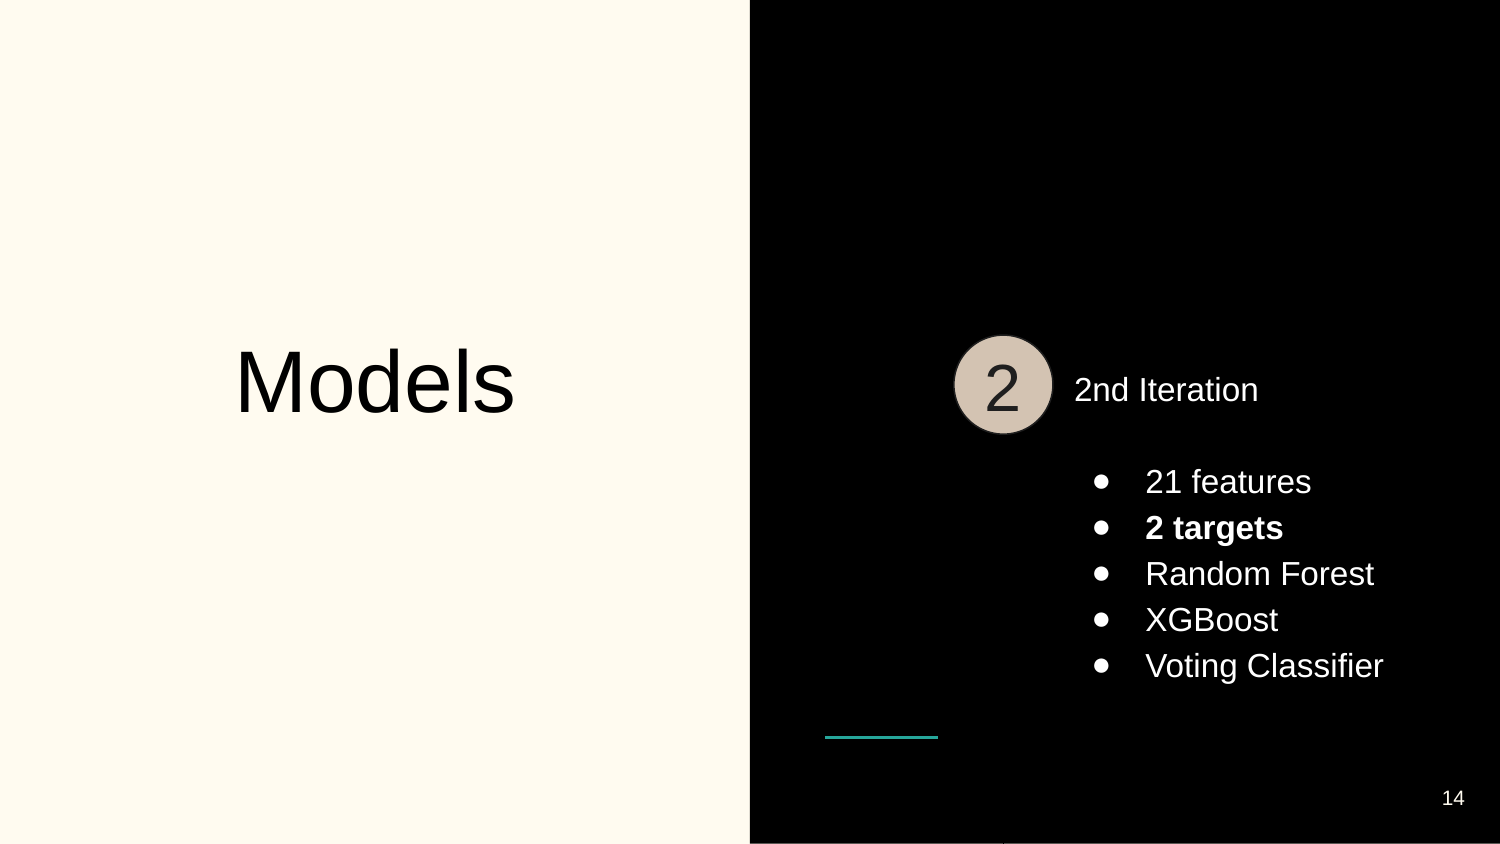

# Models
2
2nd Iteration
21 features
2 targets
Random Forest
XGBoost
Voting Classifier

14